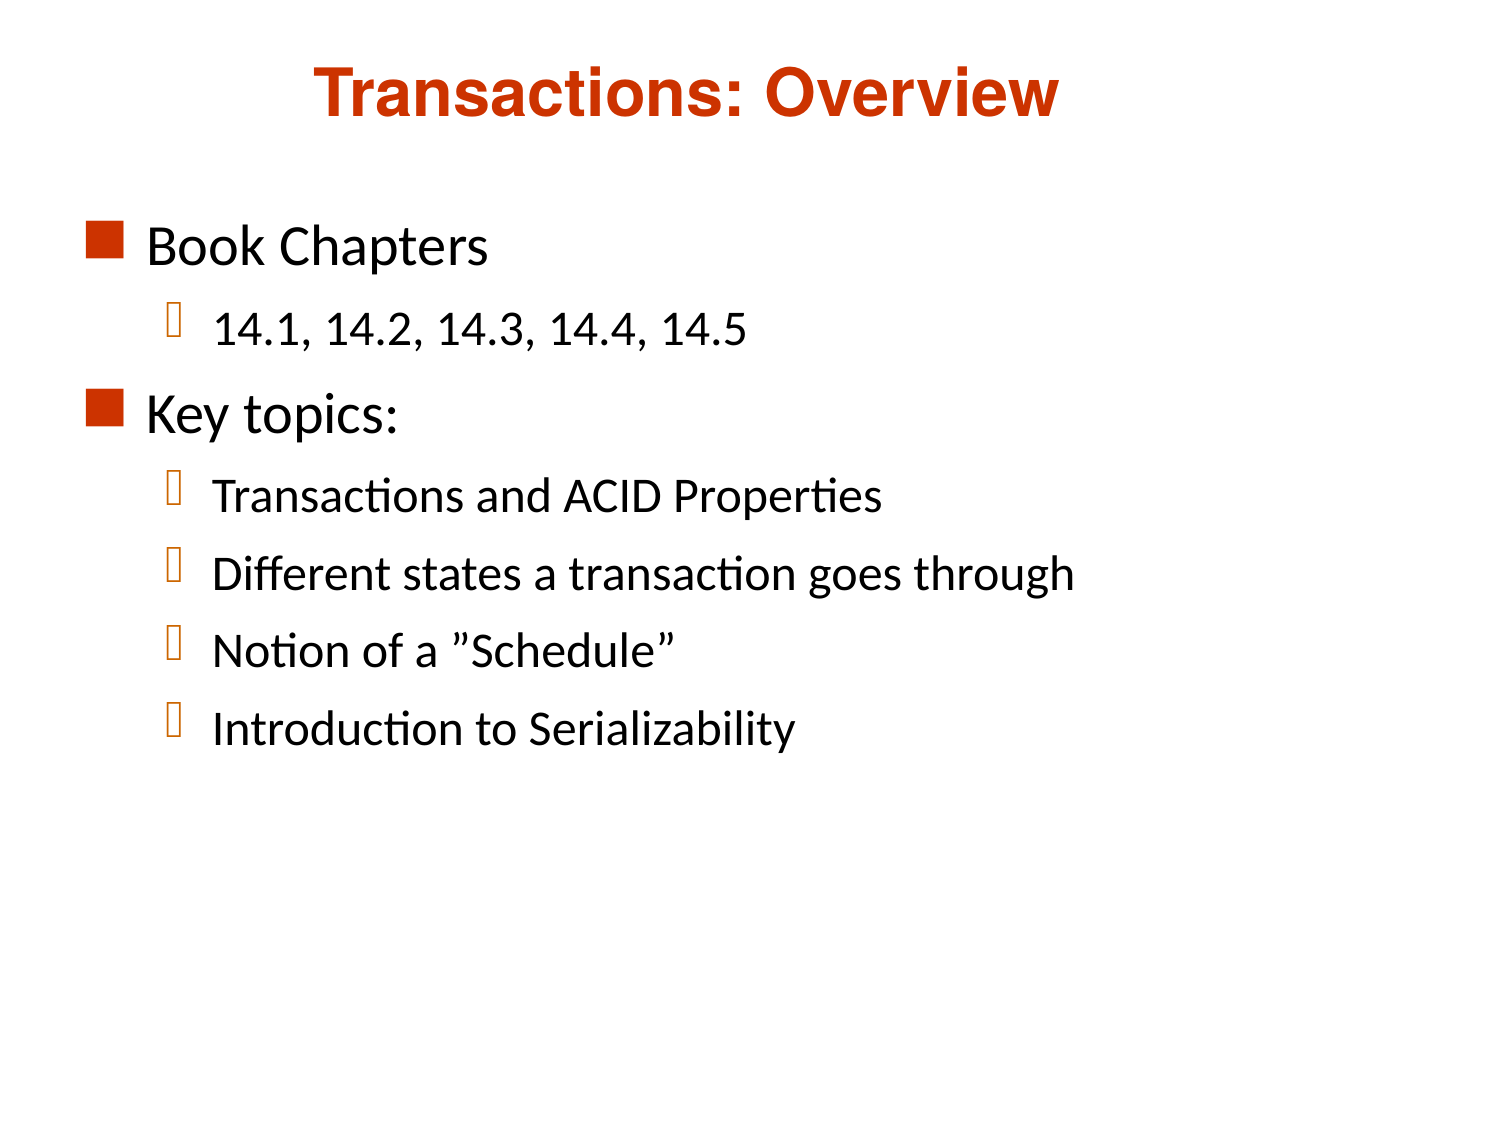

# Transactions: Overview
Book Chapters
14.1, 14.2, 14.3, 14.4, 14.5
Key topics:
Transactions and ACID Properties
Different states a transaction goes through
Notion of a ”Schedule”
Introduction to Serializability